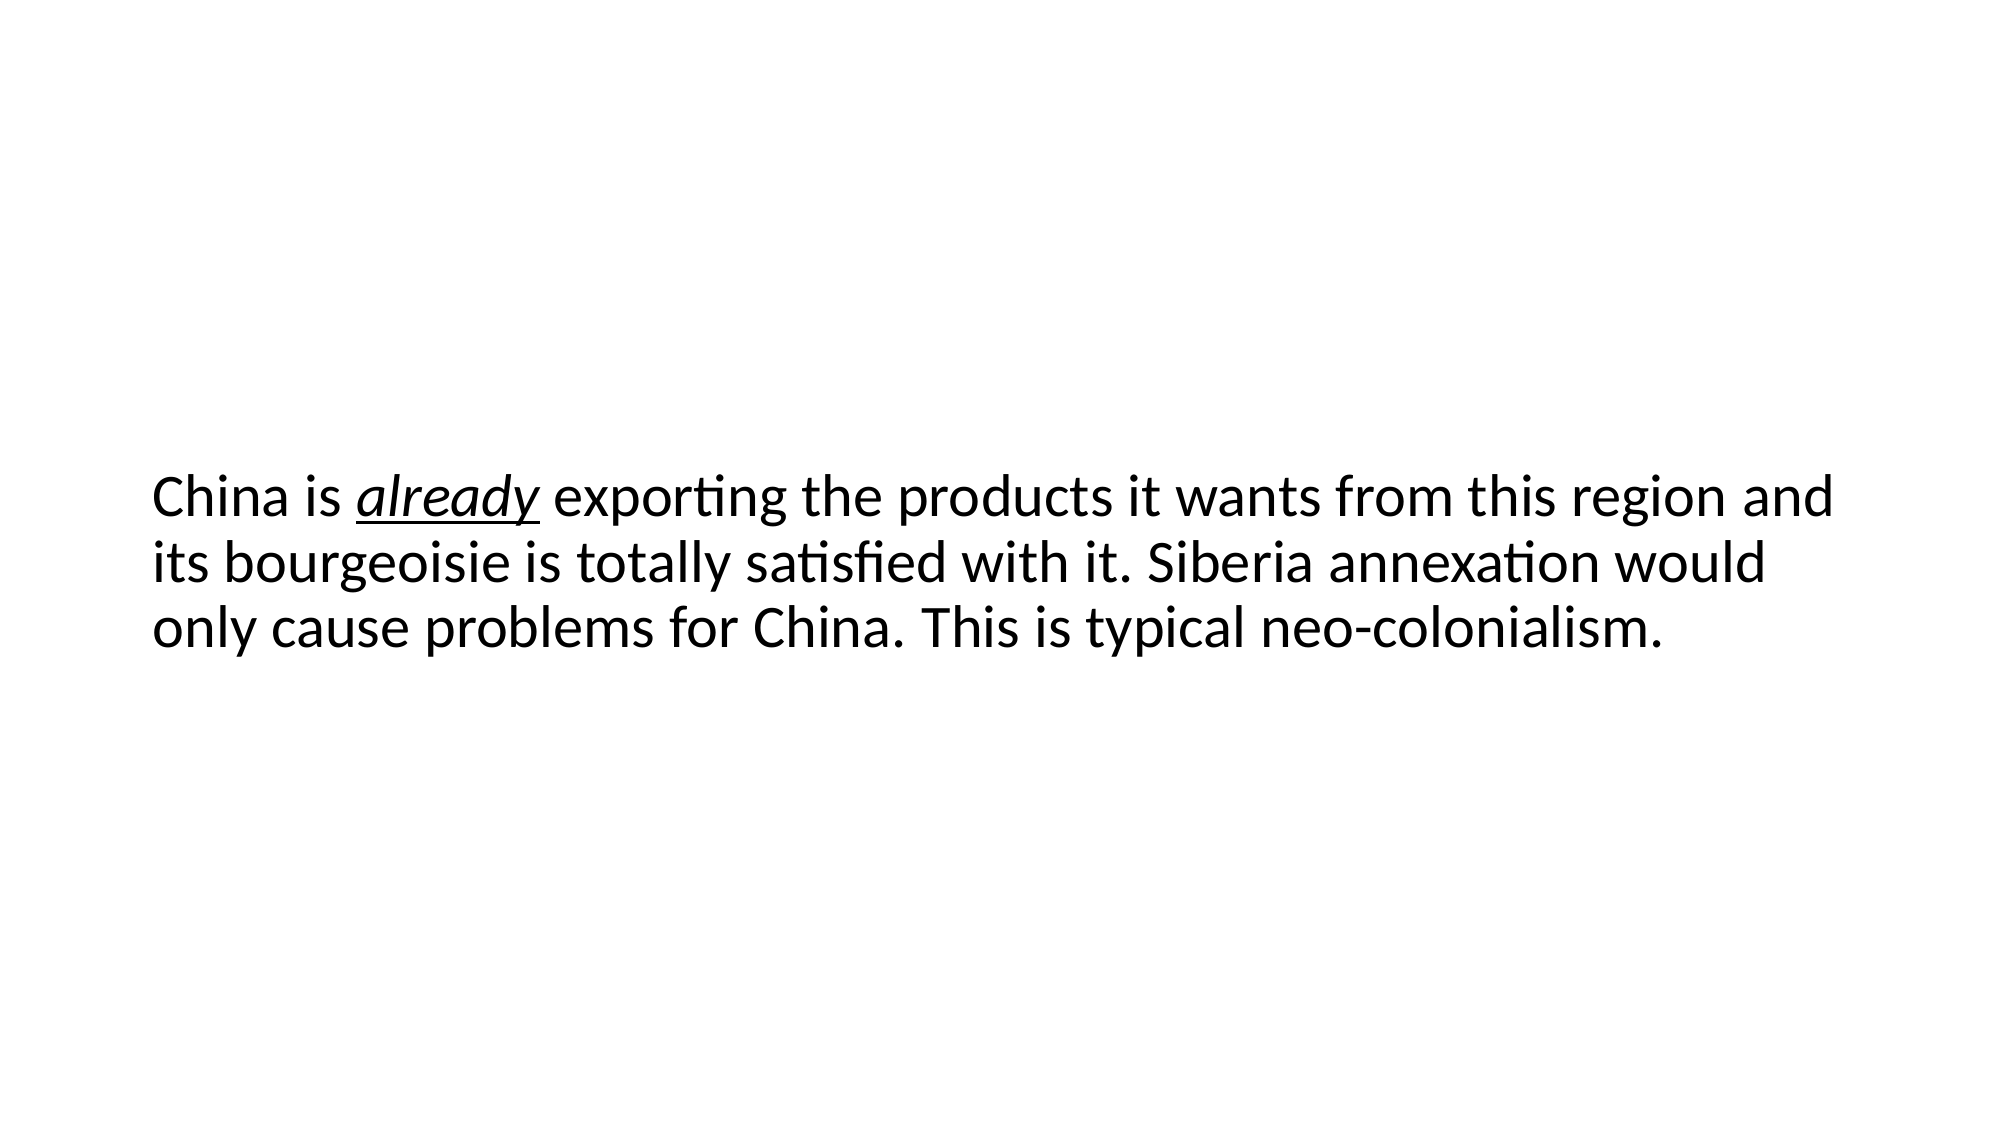

# China is already exporting the products it wants from this region and its bourgeoisie is totally satisfied with it. Siberia annexation would only cause problems for China. This is typical neo-colonialism.